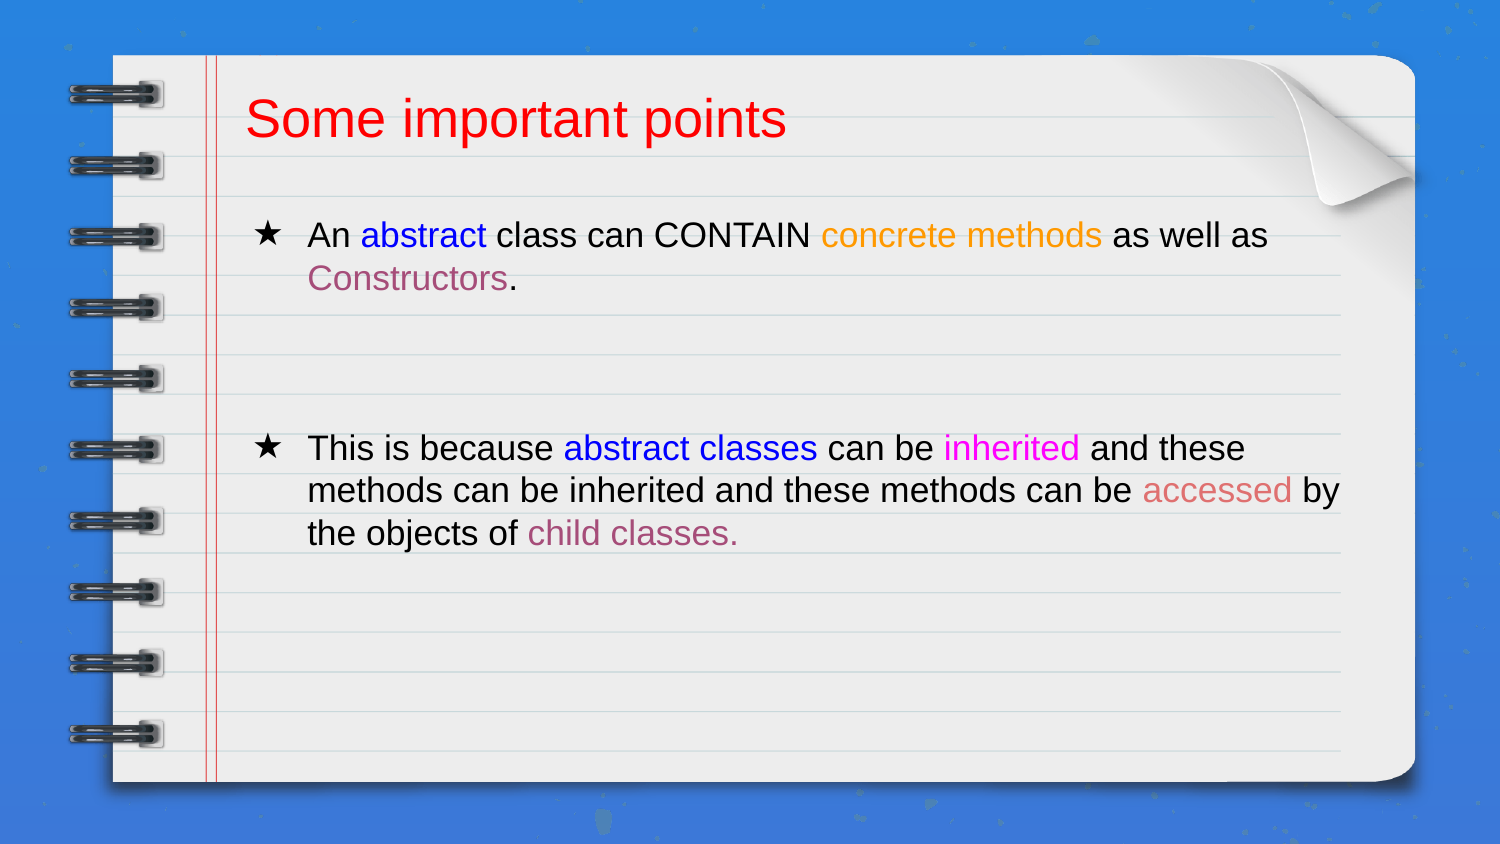

# Some important points
An abstract class can CONTAIN concrete methods as well as Constructors.

This is because abstract classes can be inherited and these methods can be inherited and these methods can be accessed by the objects of child classes.